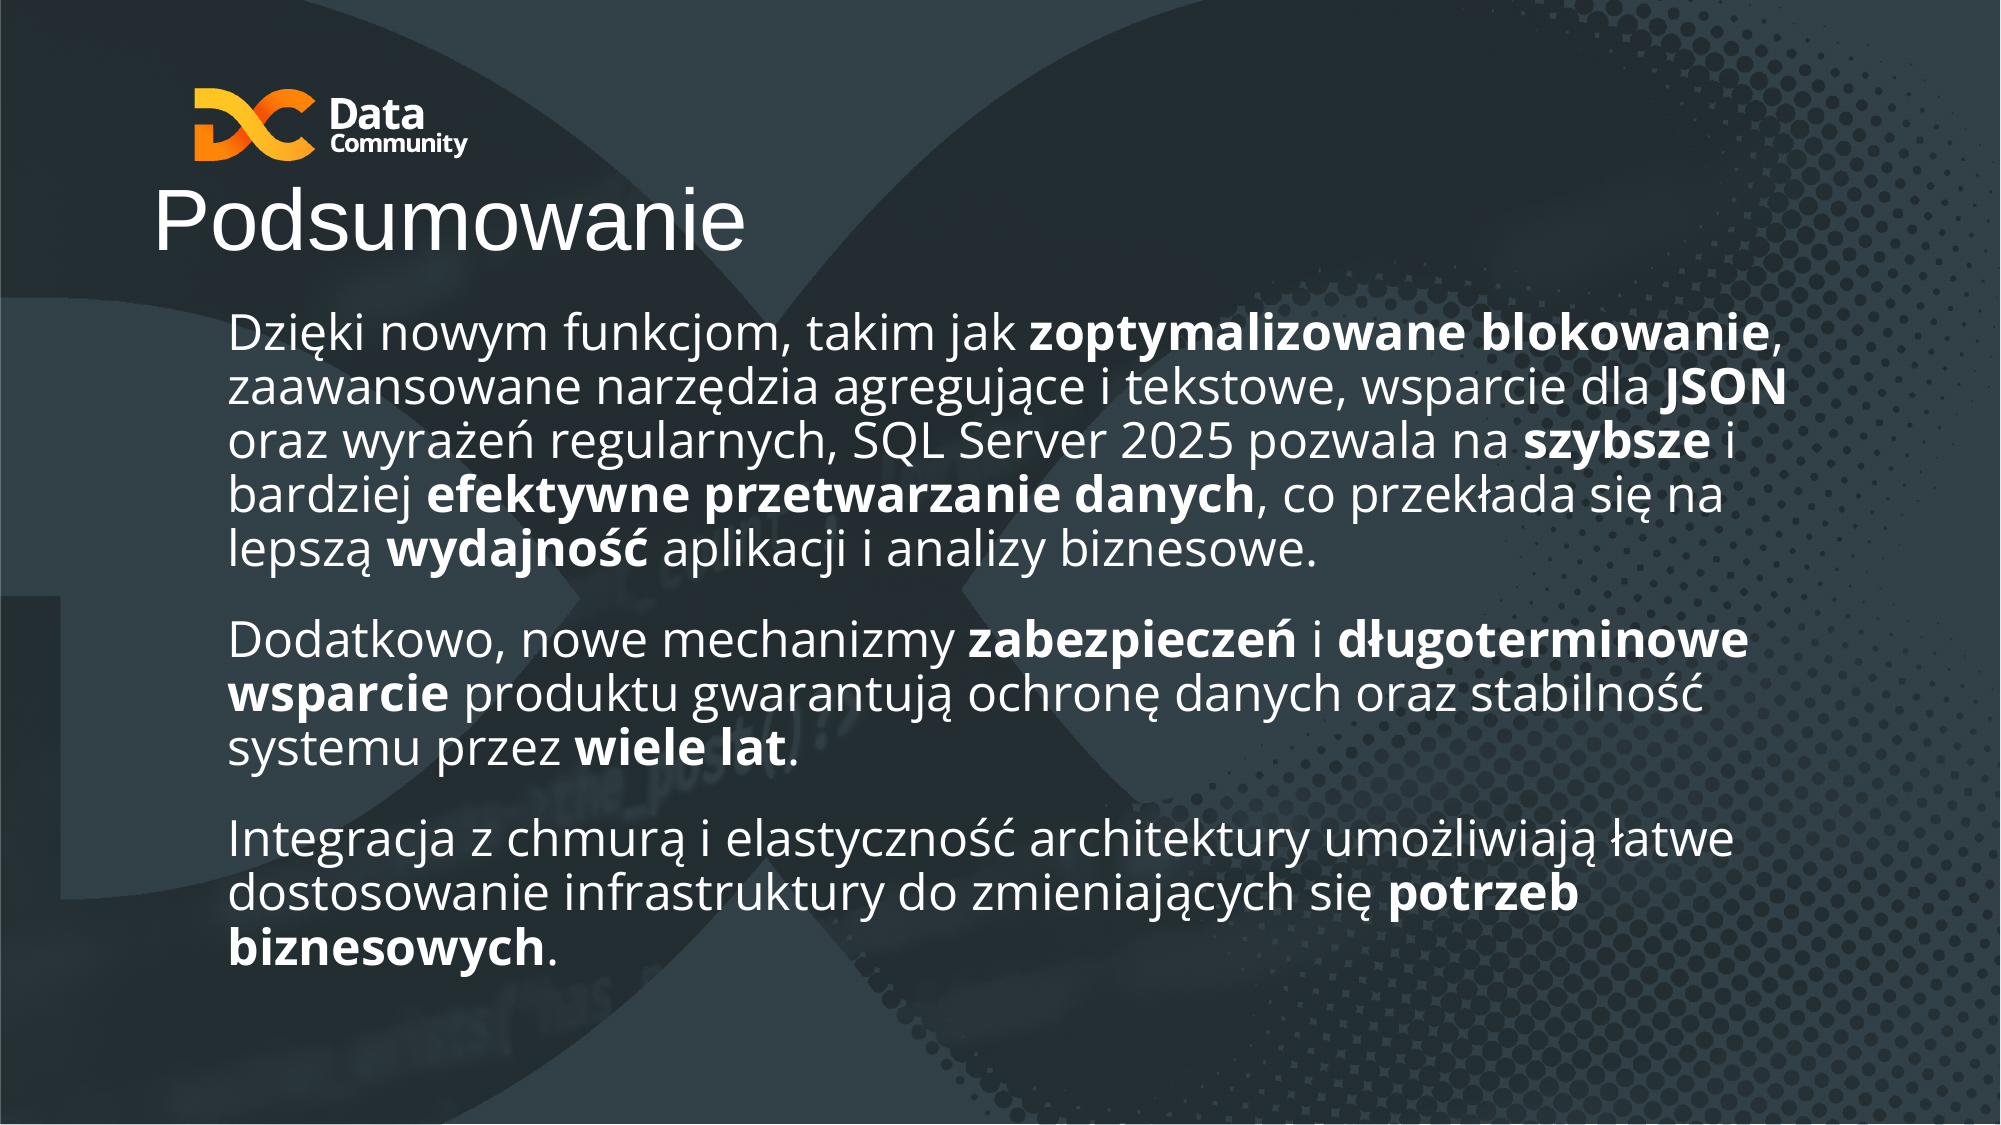

# Podsumowanie
Dzięki nowym funkcjom, takim jak zoptymalizowane blokowanie, zaawansowane narzędzia agregujące i tekstowe, wsparcie dla JSON oraz wyrażeń regularnych, SQL Server 2025 pozwala na szybsze i bardziej efektywne przetwarzanie danych, co przekłada się na lepszą wydajność aplikacji i analizy biznesowe.
Dodatkowo, nowe mechanizmy zabezpieczeń i długoterminowe wsparcie produktu gwarantują ochronę danych oraz stabilność systemu przez wiele lat.
Integracja z chmurą i elastyczność architektury umożliwiają łatwe dostosowanie infrastruktury do zmieniających się potrzeb biznesowych.